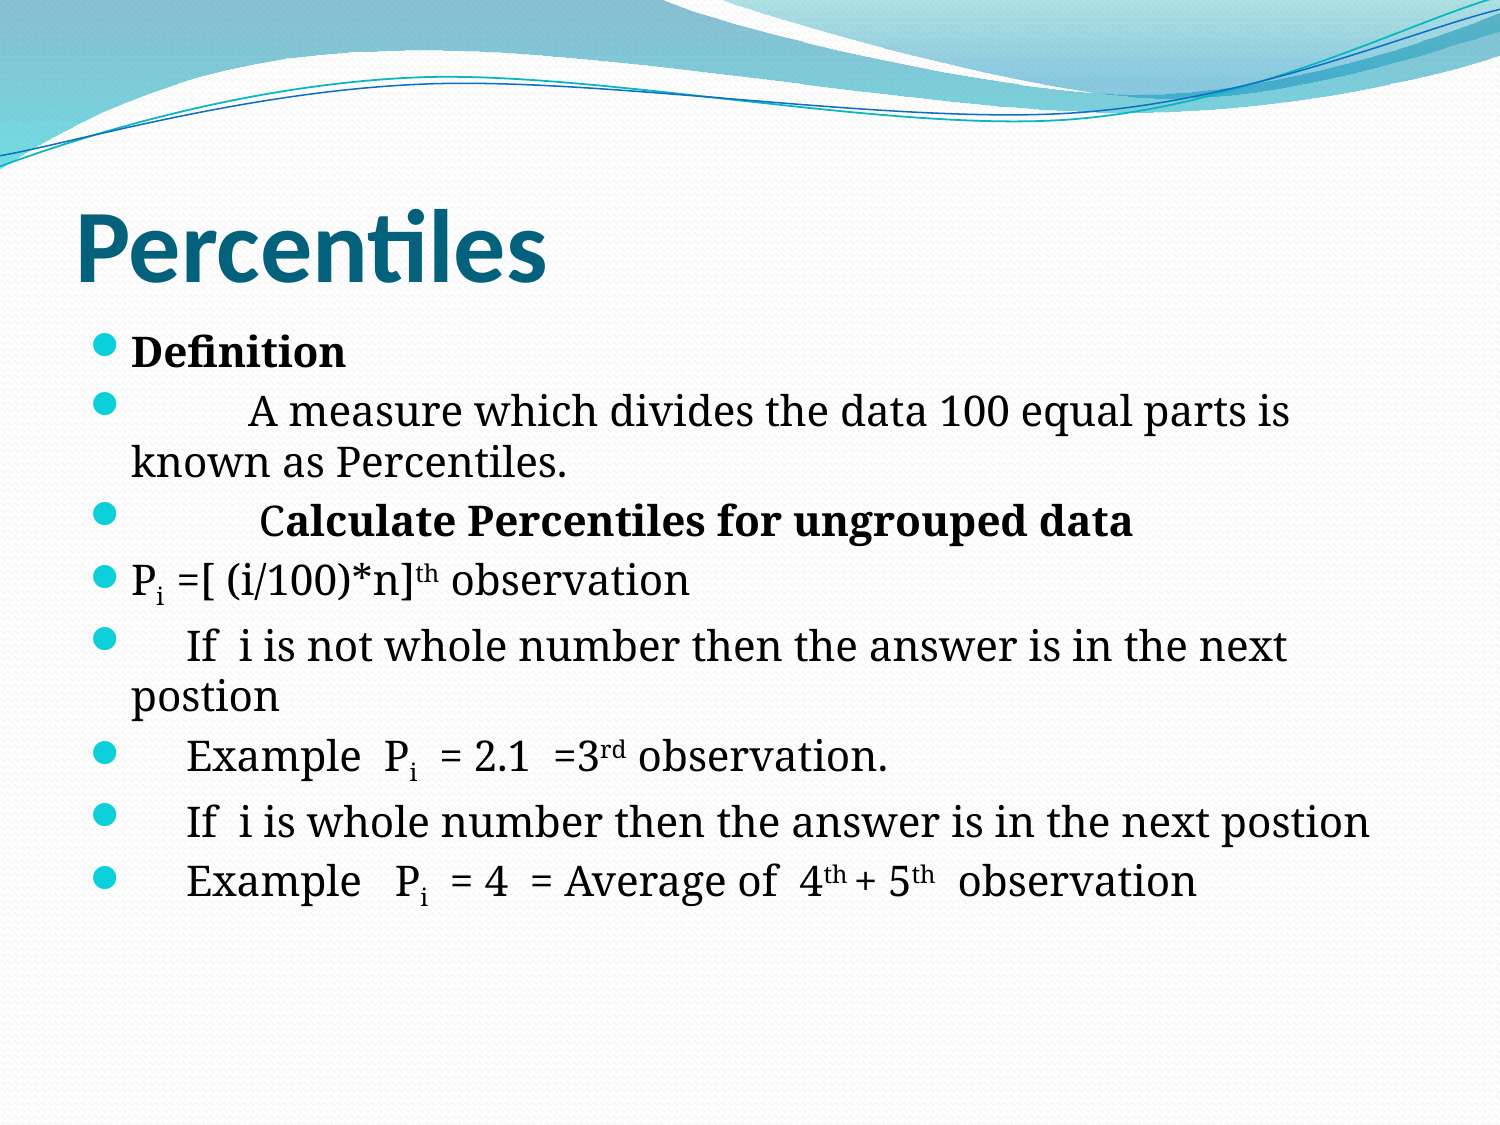

# Percentiles
Definition
	A measure which divides the data 100 equal parts is known as Percentiles.
	 Calculate Percentiles for ungrouped data
Pi  =[ (i/100)*n]th observation
     If  i is not whole number then the answer is in the next postion
     Example  Pi  = 2.1  =3rd observation.
     If  i is whole number then the answer is in the next postion
     Example   Pi  = 4  = Average of  4th + 5th  observation